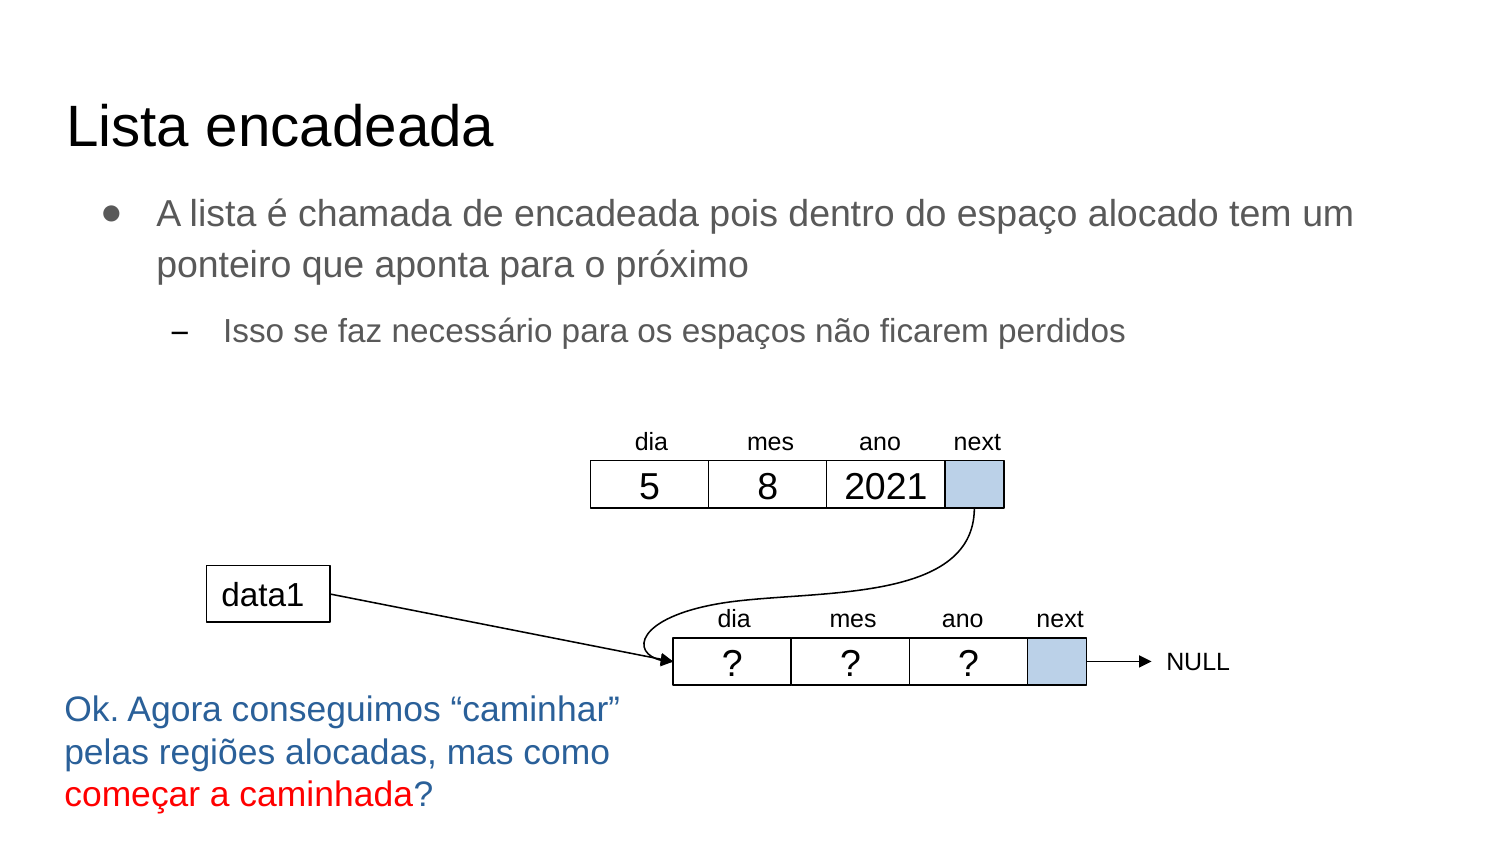

Lista encadeada
A lista é chamada de encadeada pois dentro do espaço alocado tem um ponteiro que aponta para o próximo
Isso se faz necessário para os espaços não ficarem perdidos
dia
mes
ano
next

5
8
2021

data1
dia
mes
ano
next
NULL

?
?
?
Ok. Agora conseguimos “caminhar”
pelas regiões alocadas, mas como
começar a caminhada?